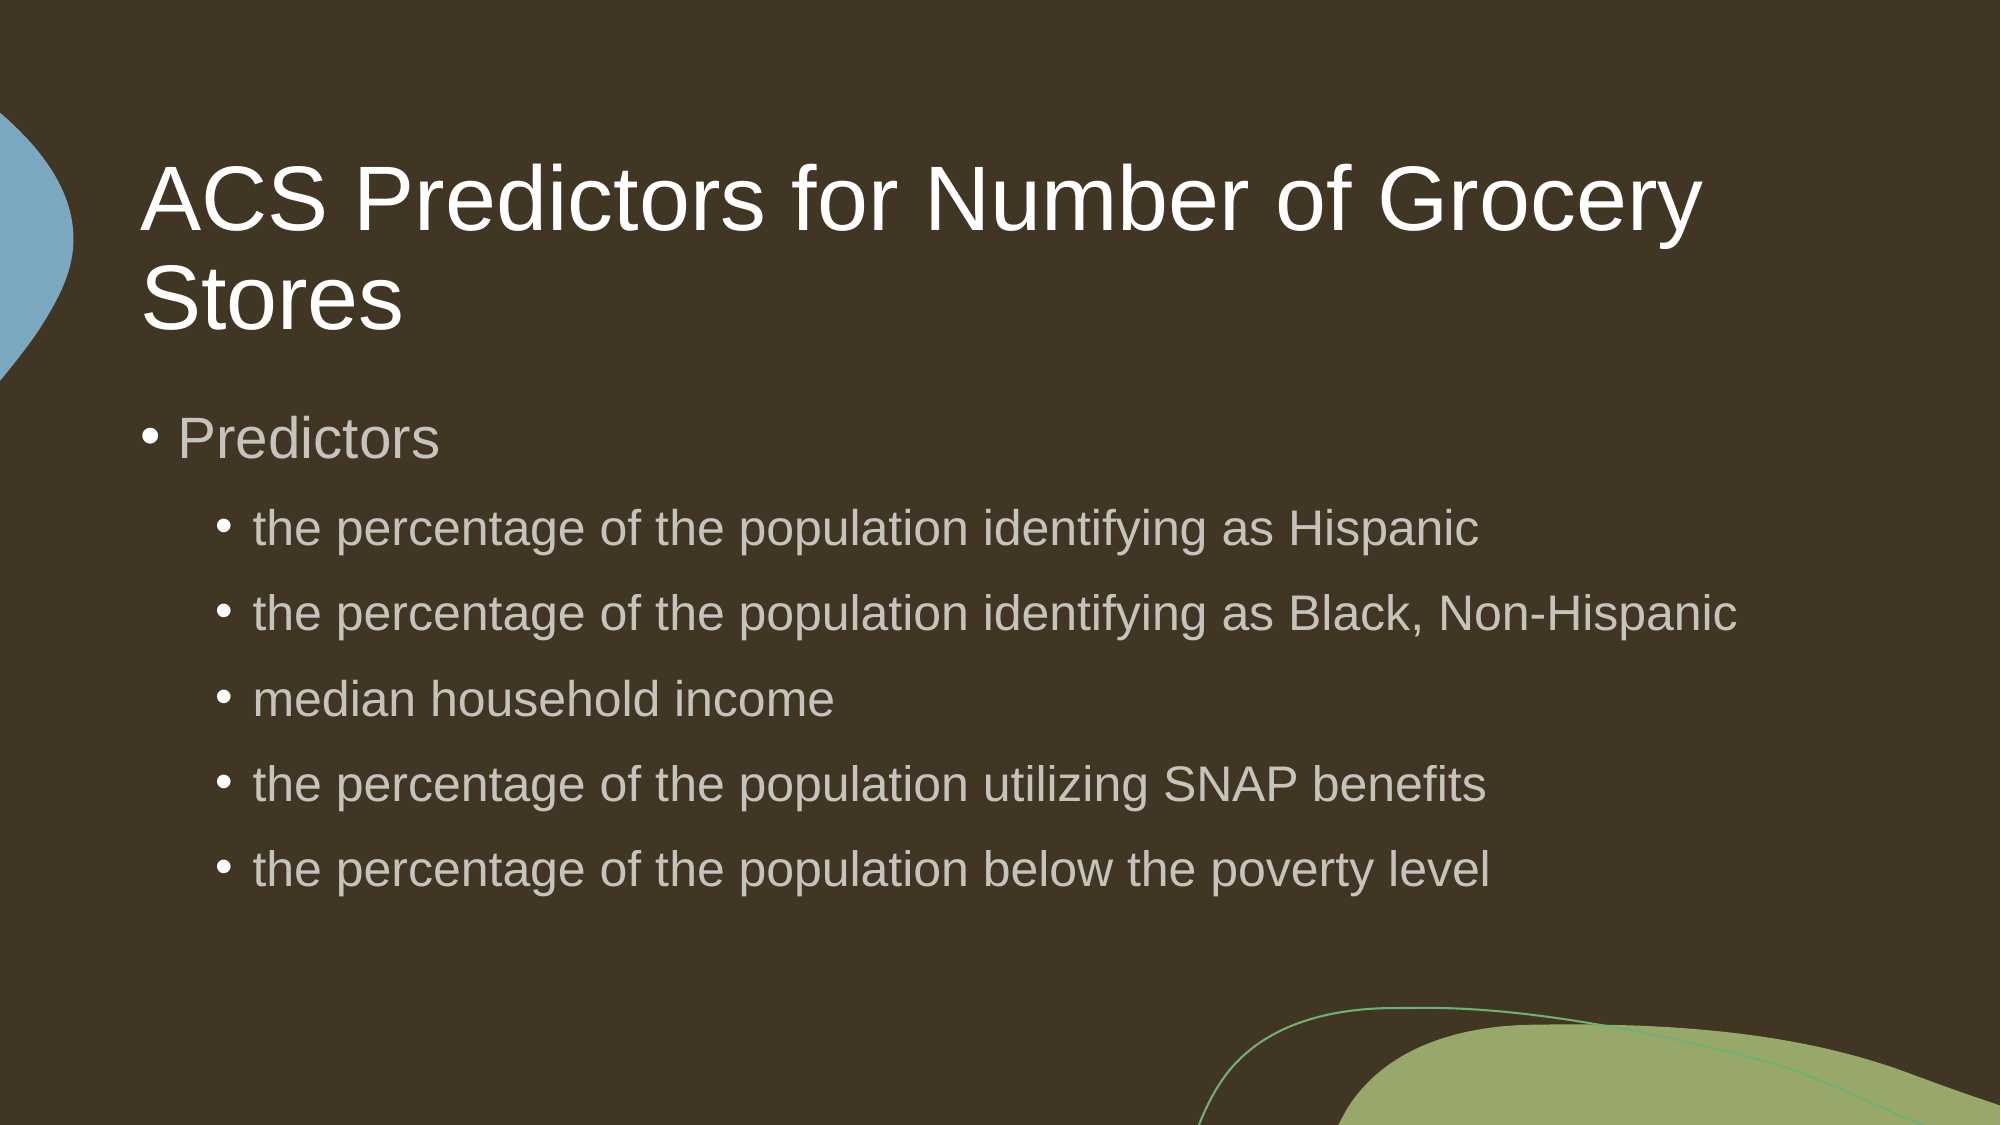

# ACS Predictors for Number of Grocery Stores
Predictors
the percentage of the population identifying as Hispanic
the percentage of the population identifying as Black, Non-Hispanic
median household income
the percentage of the population utilizing SNAP benefits
the percentage of the population below the poverty level